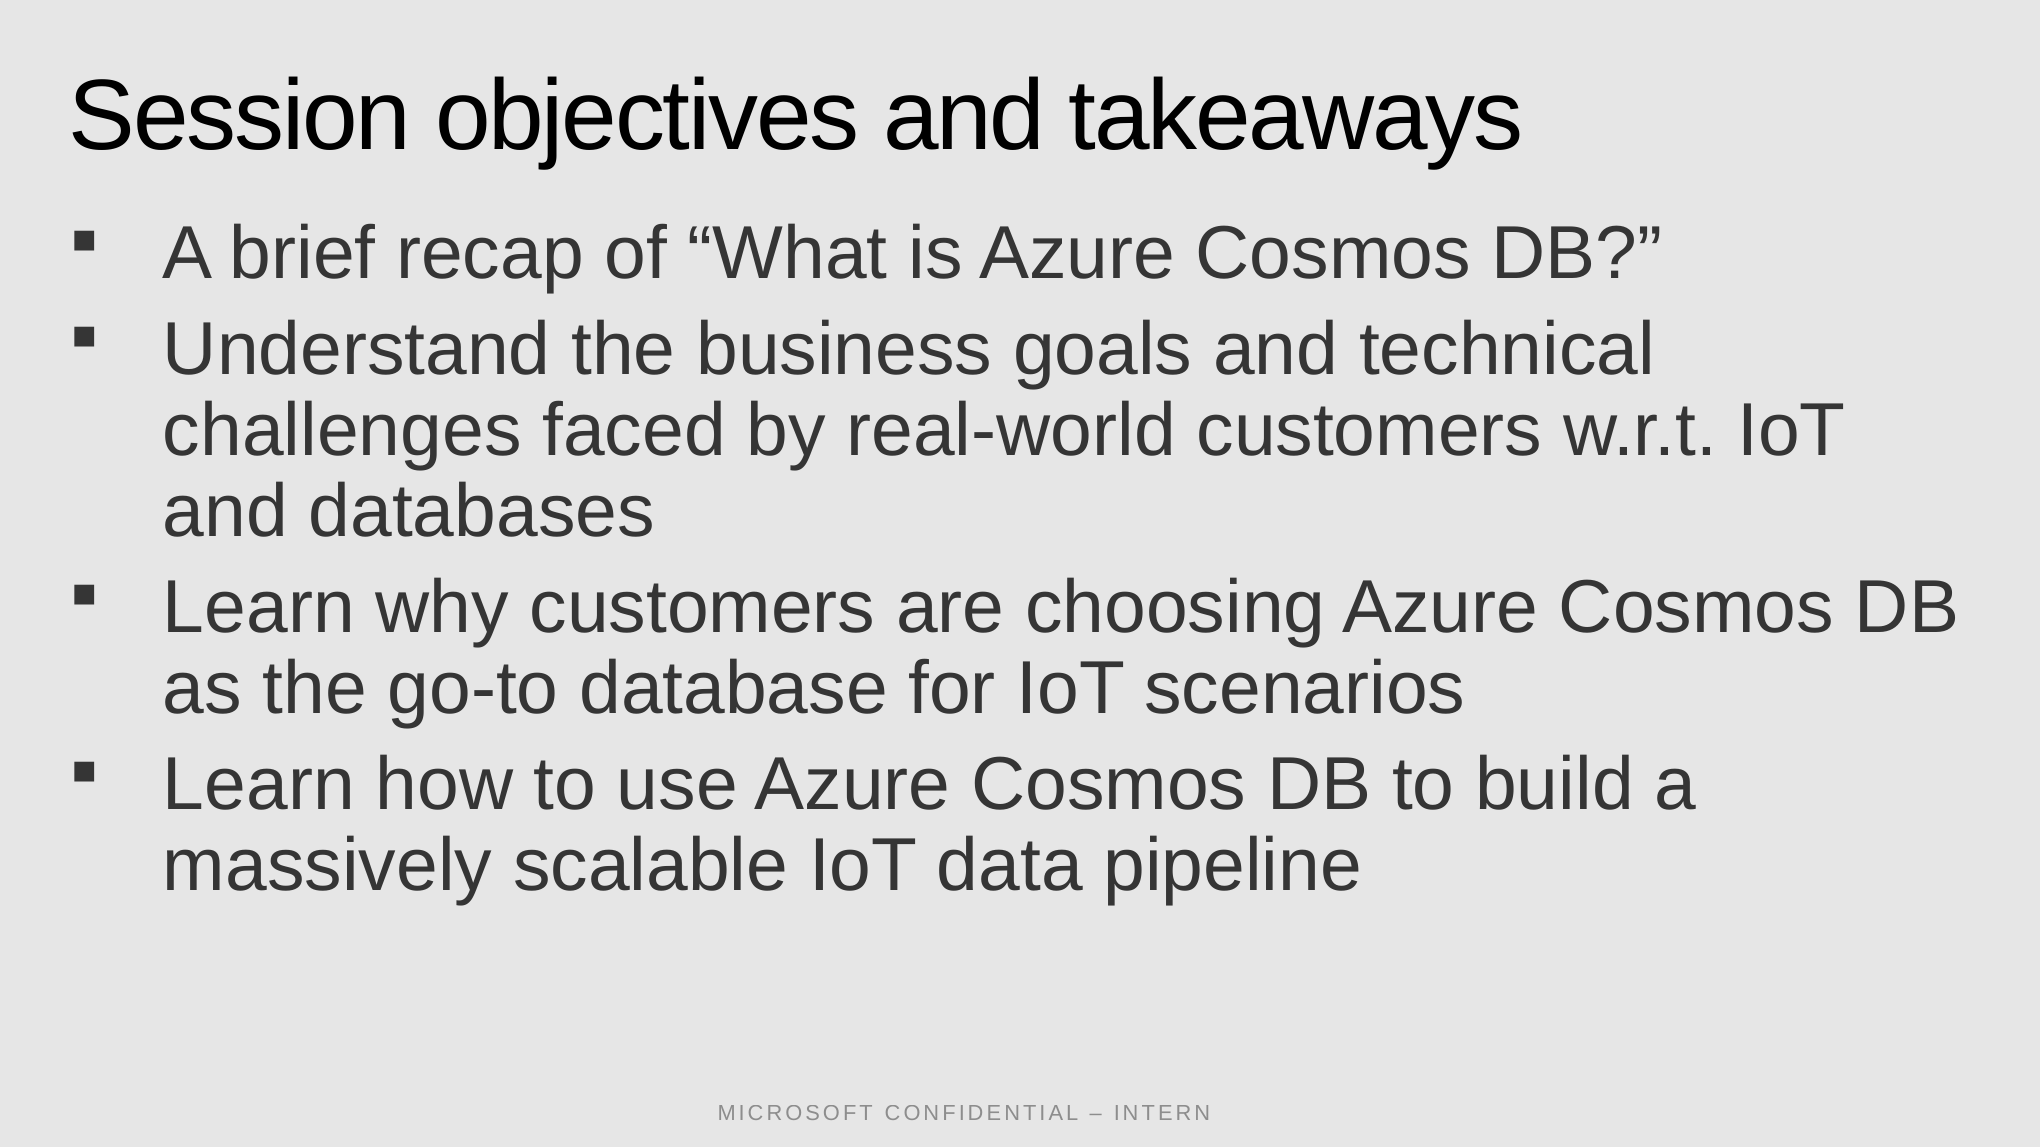

# Session objectives and takeaways
A brief recap of “What is Azure Cosmos DB?”
Understand the business goals and technical challenges faced by real-world customers w.r.t. IoT and databases
Learn why customers are choosing Azure Cosmos DB as the go-to database for IoT scenarios
Learn how to use Azure Cosmos DB to build a massively scalable IoT data pipeline